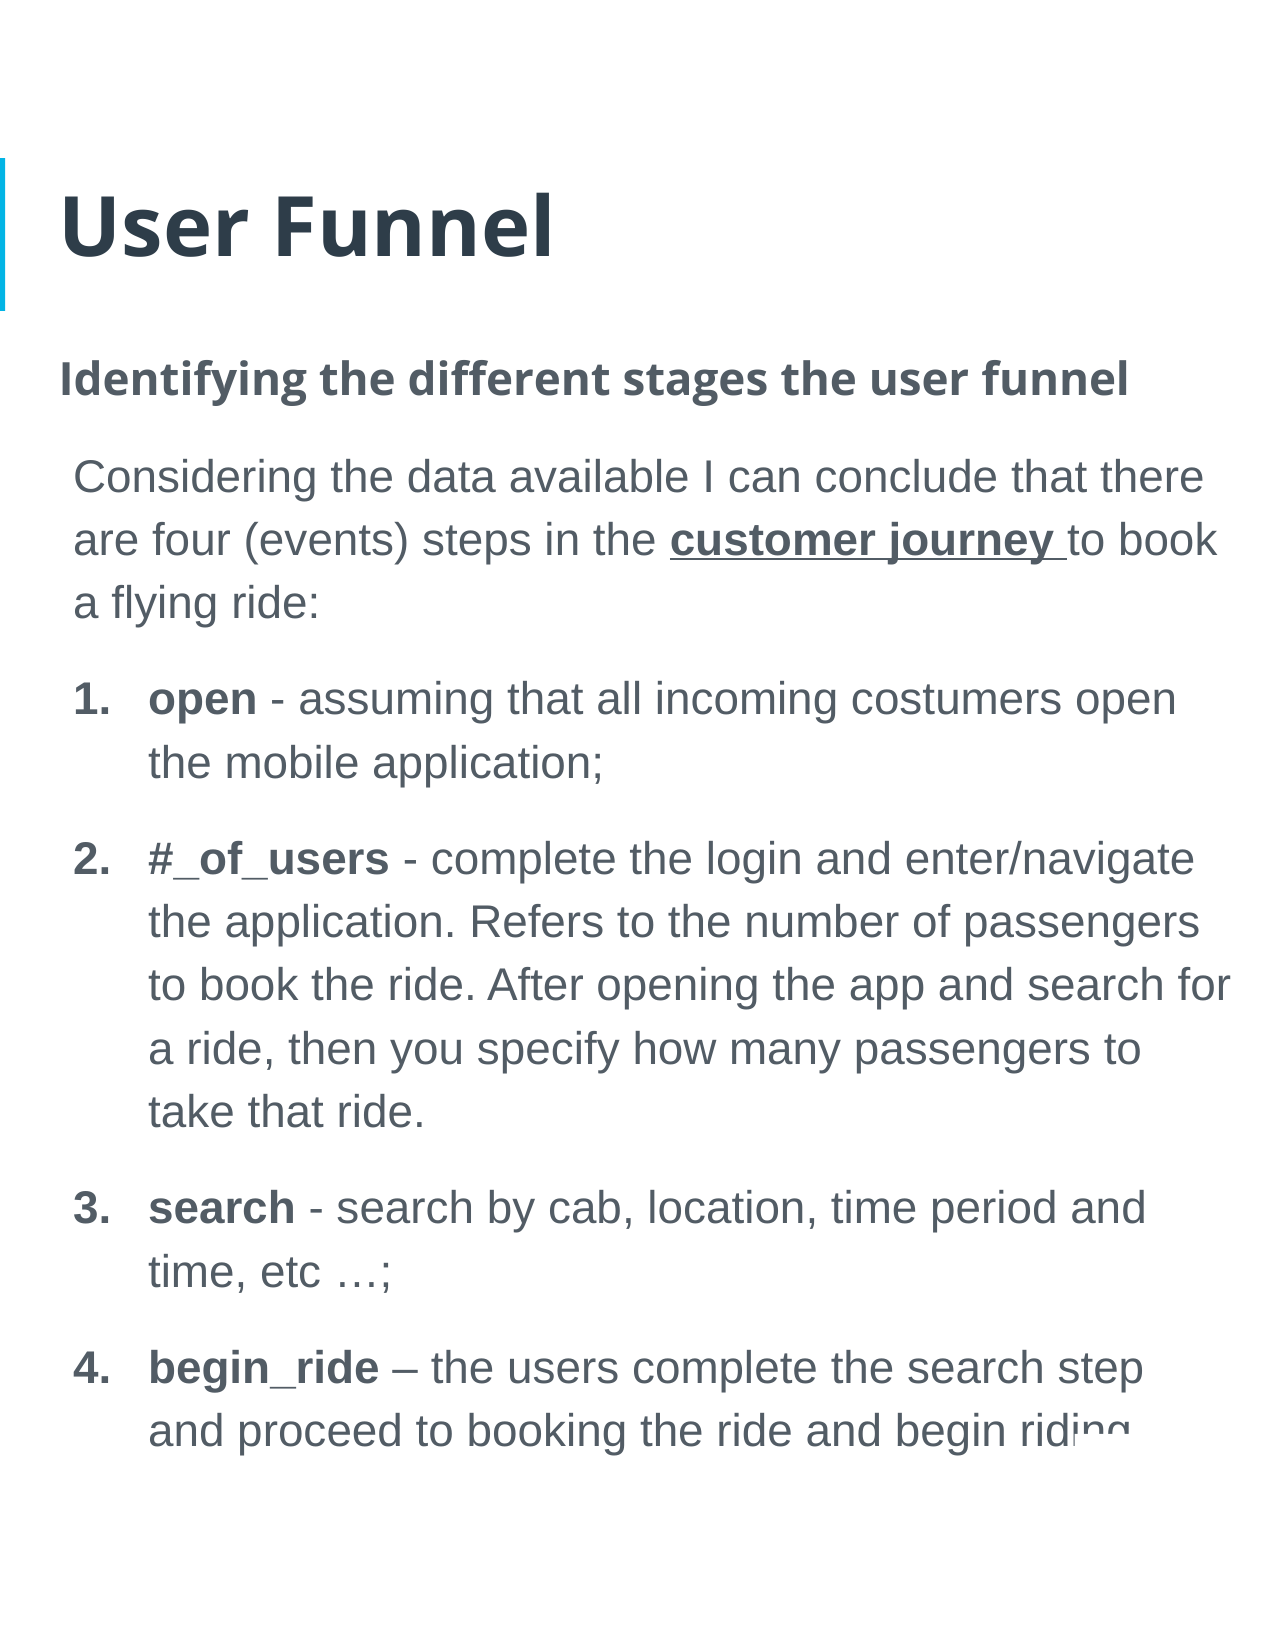

# User Funnel
Identifying the different stages the user funnel
Considering the data available I can conclude that there are four (events) steps in the customer journey to book a flying ride:
open - assuming that all incoming costumers open the mobile application;
#_of_users - complete the login and enter/navigate the application. Refers to the number of passengers to book the ride. After opening the app and search for a ride, then you specify how many passengers to take that ride.
search - search by cab, location, time period and time, etc …;
begin_ride – the users complete the search step and proceed to booking the ride and begin riding.